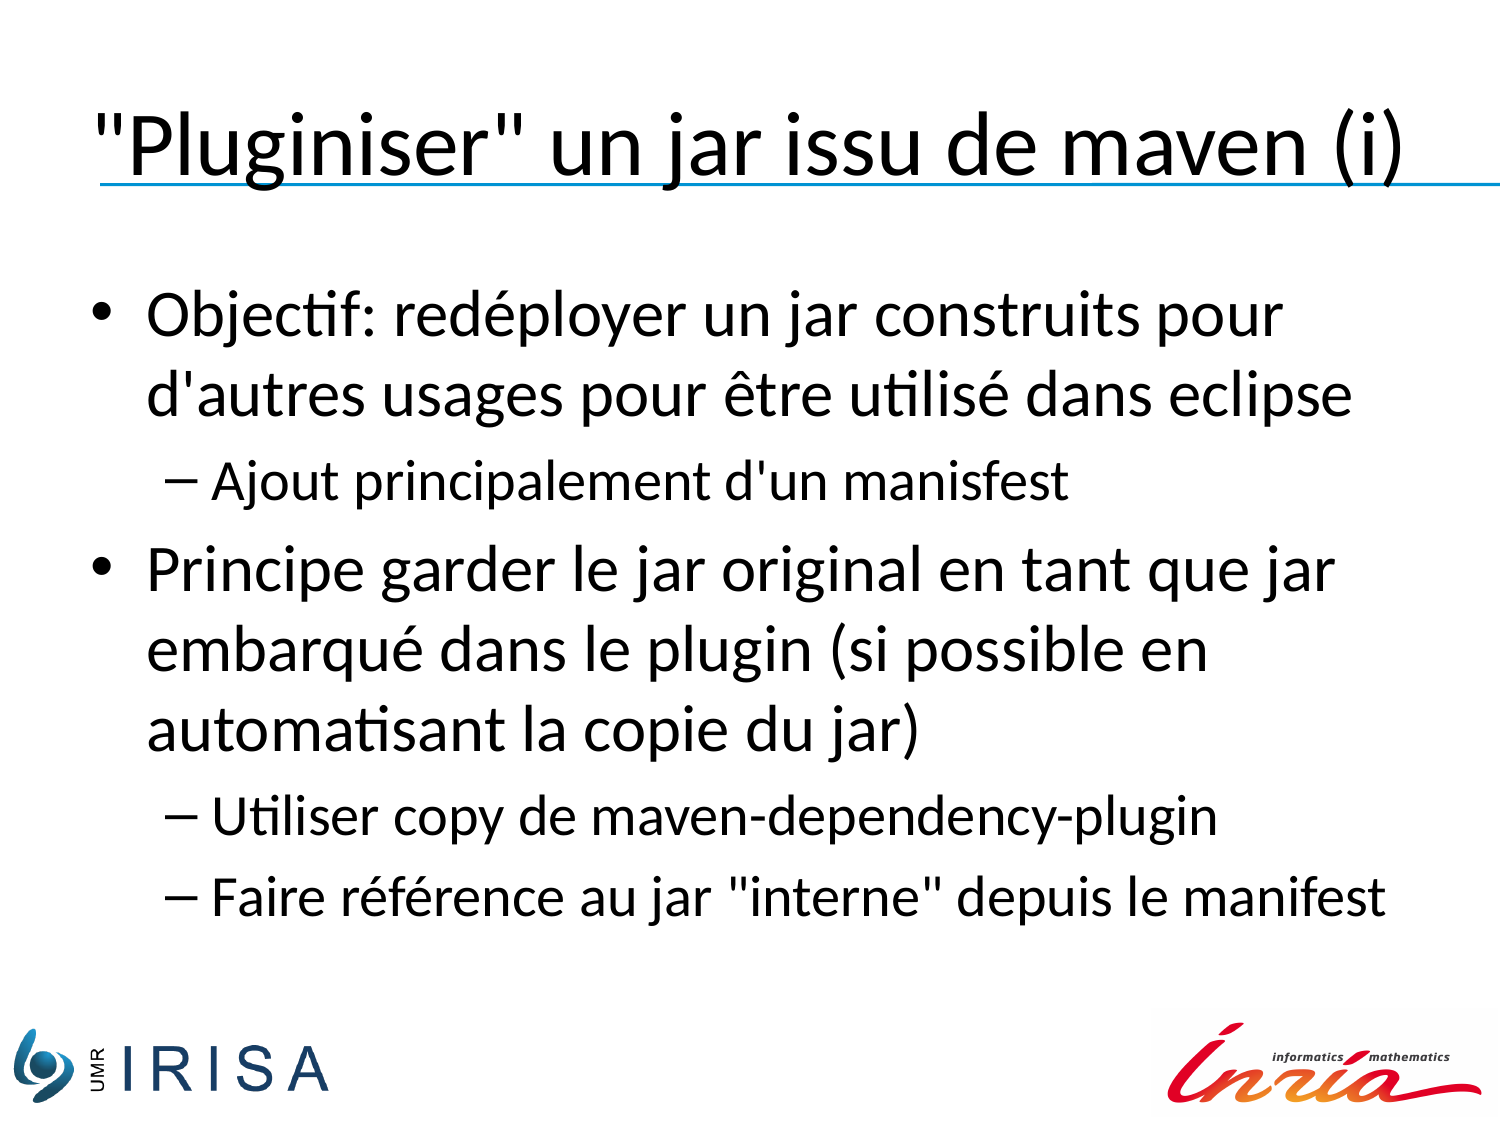

# "Pluginiser" un jar issu de maven (i)
Objectif: redéployer un jar construits pour d'autres usages pour être utilisé dans eclipse
Ajout principalement d'un manisfest
Principe garder le jar original en tant que jar embarqué dans le plugin (si possible en automatisant la copie du jar)
Utiliser copy de maven-dependency-plugin
Faire référence au jar "interne" depuis le manifest